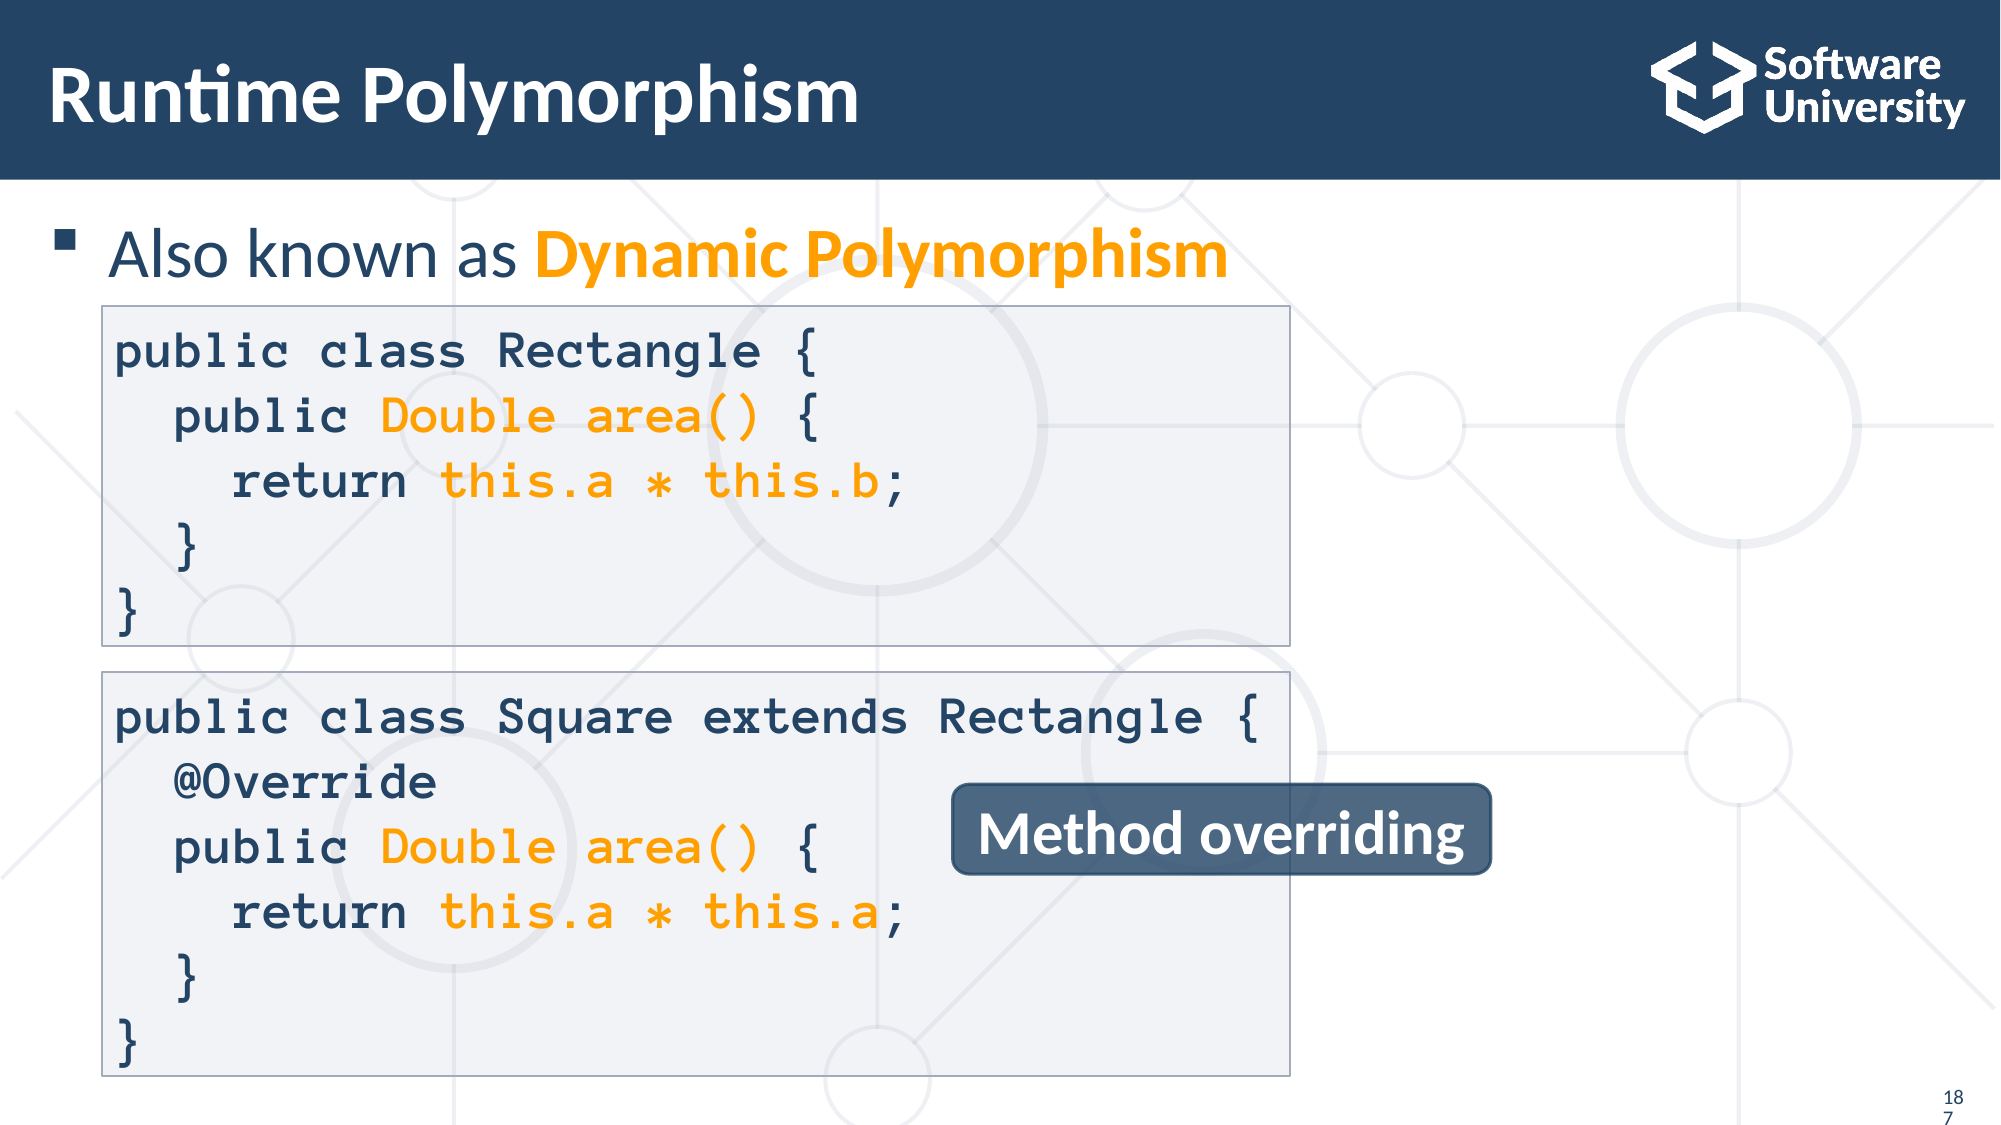

# Runtime Polymorphism
Also known as Dynamic Polymorphism
public class Rectangle {
  public Double area() {
    return this.a * this.b;
  }
}
public class Square extends Rectangle {
  @Override
  public Double area() {
    return this.a * this.a;
  }
}
Method overriding
187